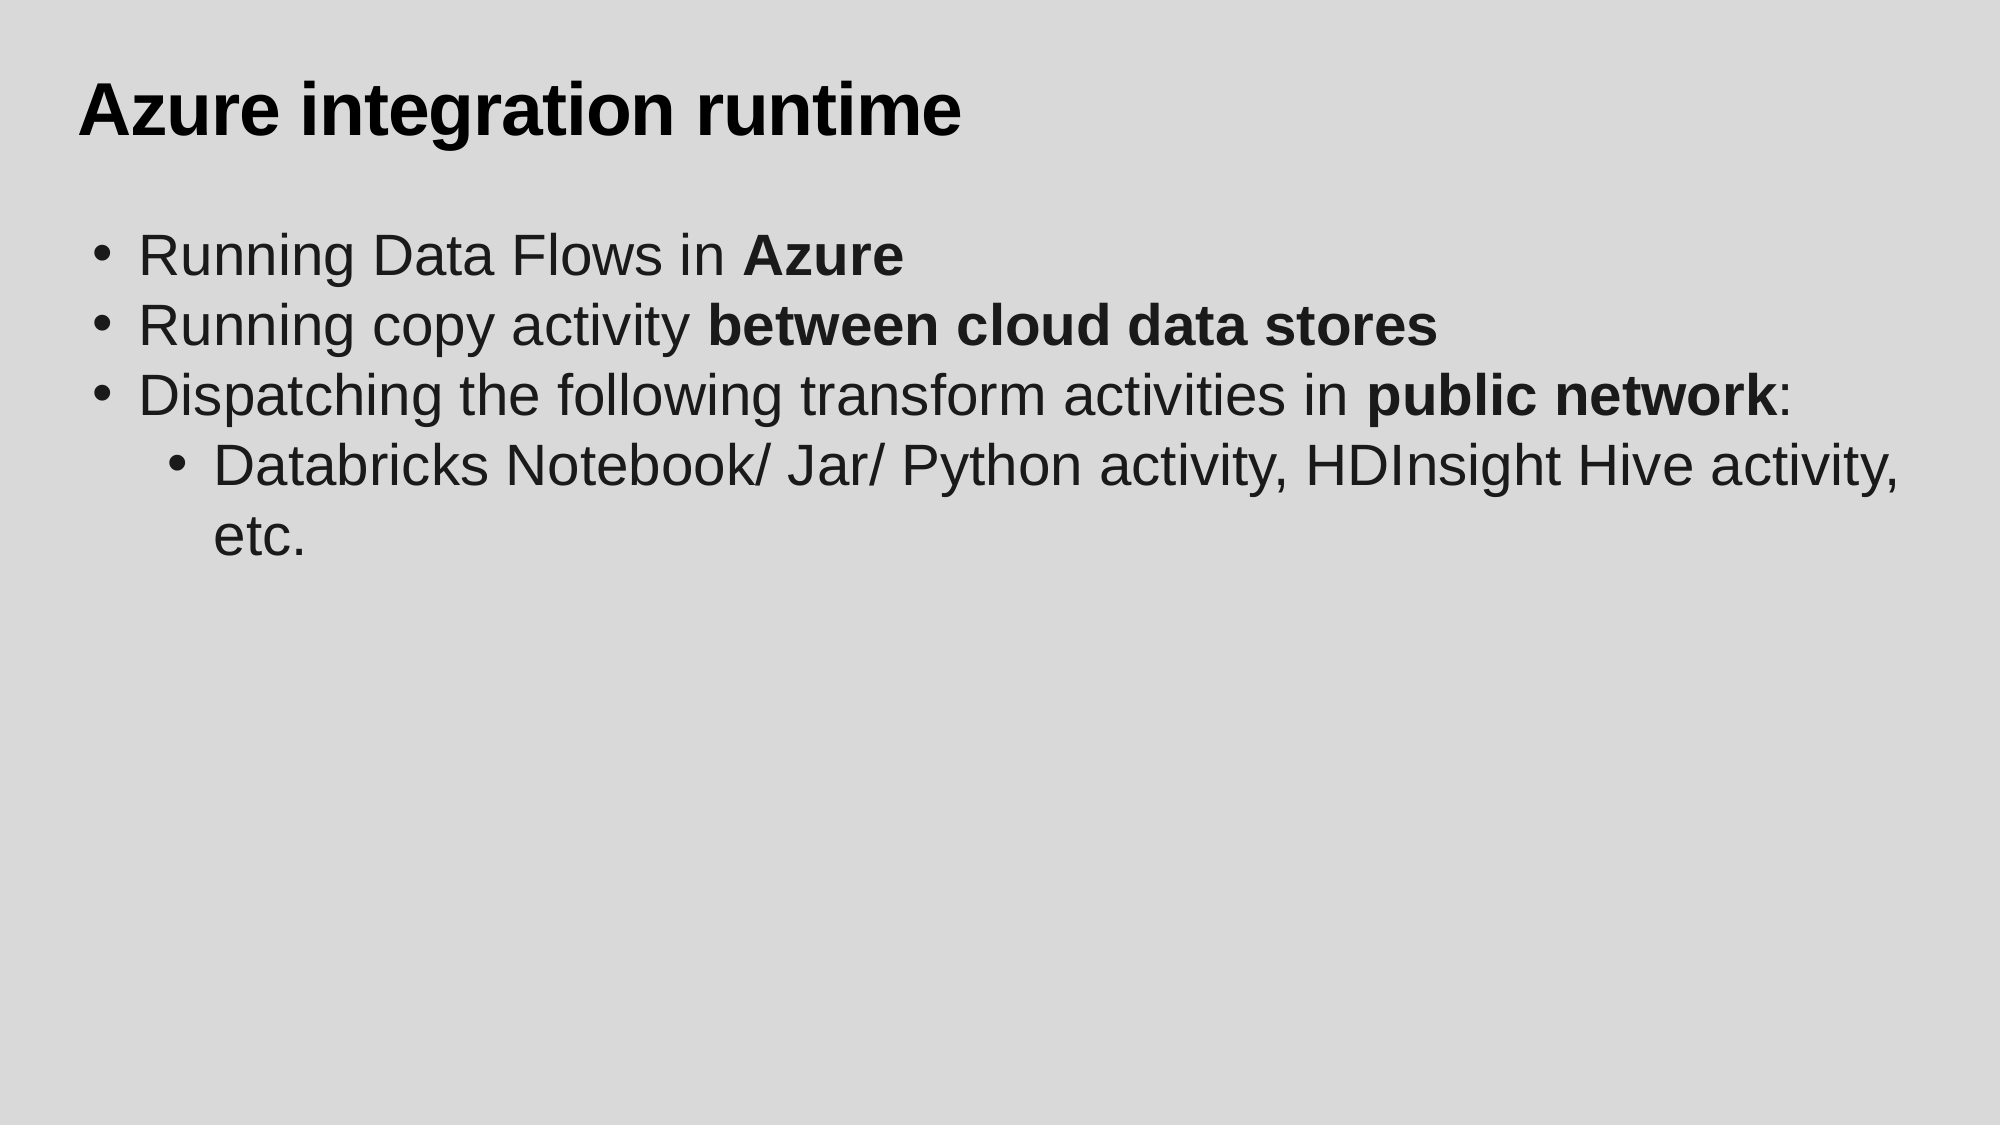

# Azure integration runtime
Running Data Flows in Azure
Running copy activity between cloud data stores
Dispatching the following transform activities in public network:
Databricks Notebook/ Jar/ Python activity, HDInsight Hive activity, etc.